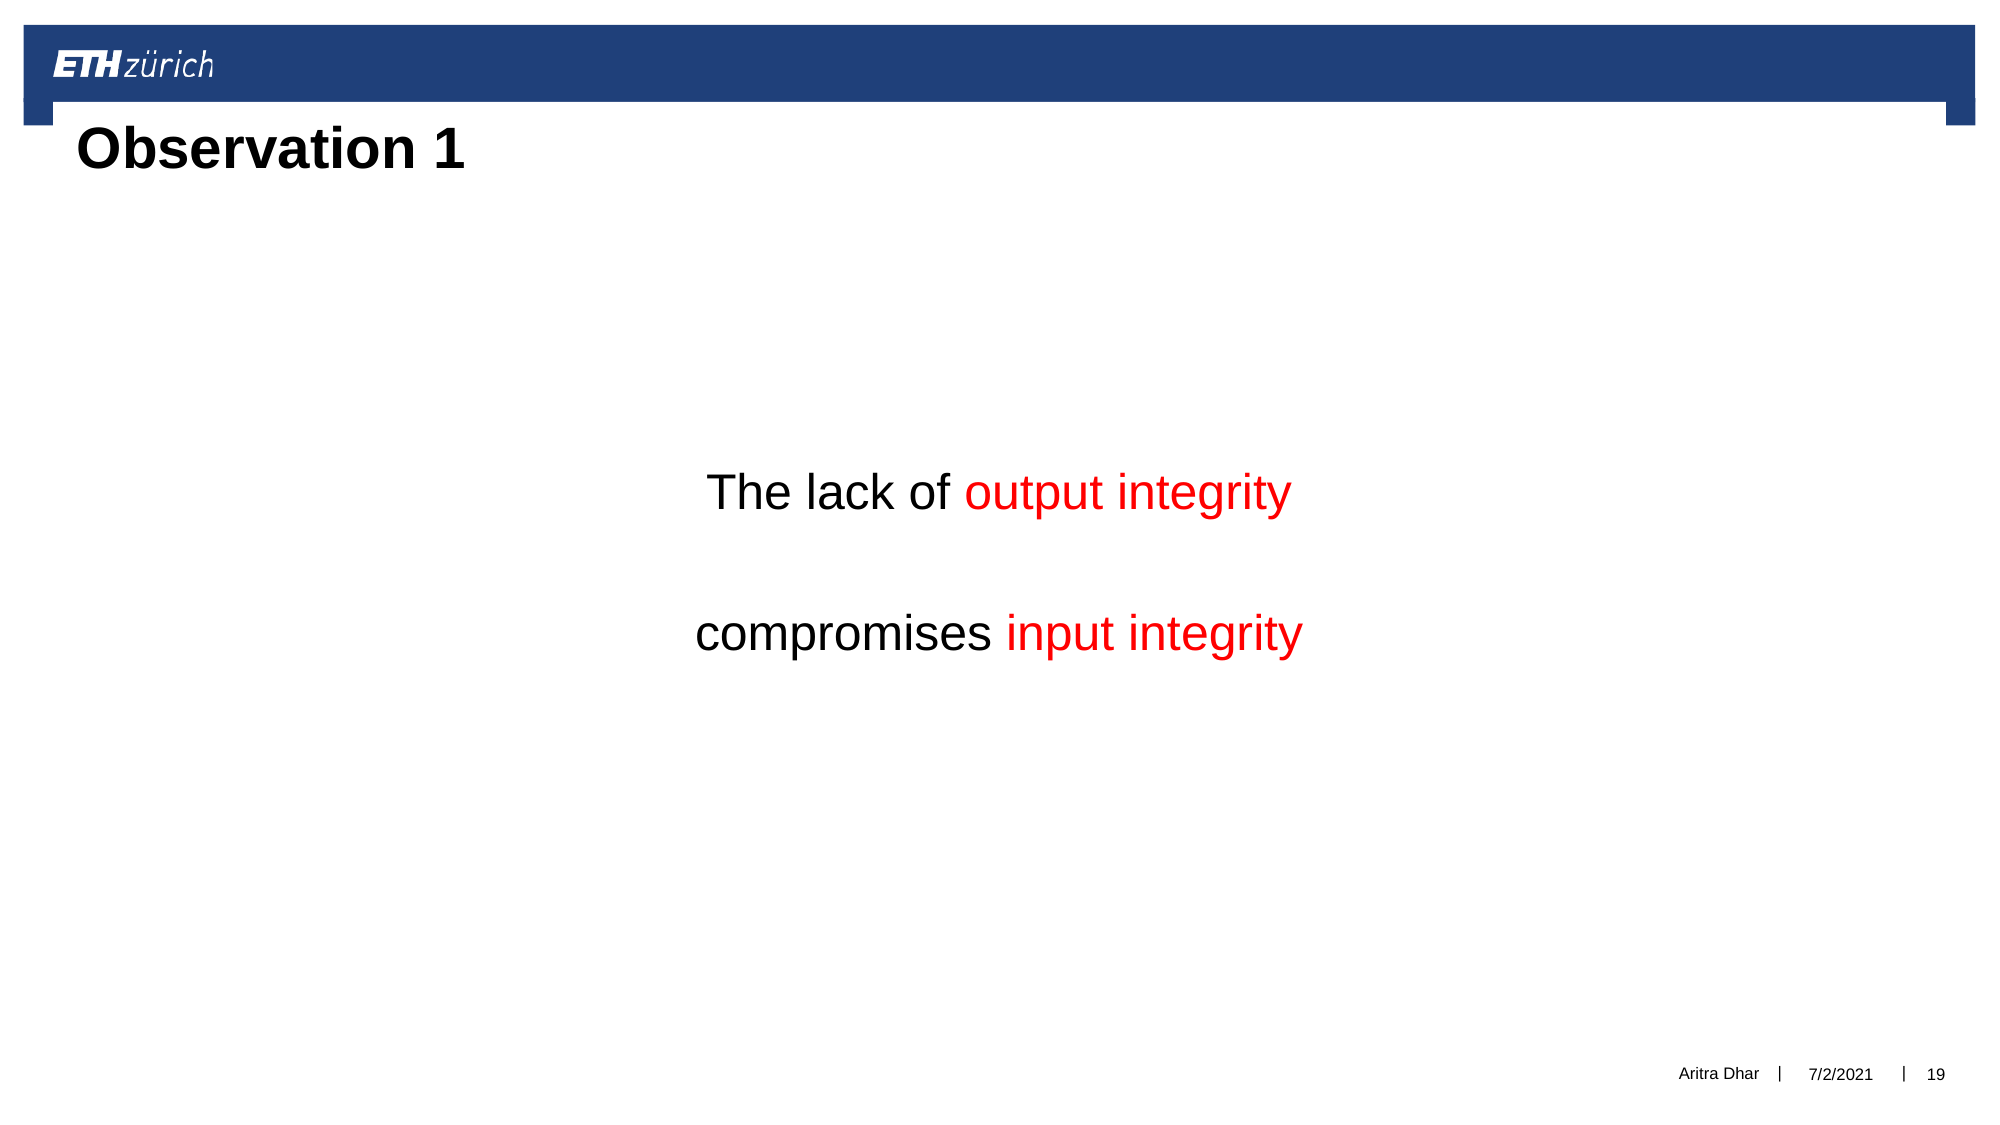

# Observation 1
The lack of output integrity

compromises input integrity
Aritra Dhar
7/2/2021
19